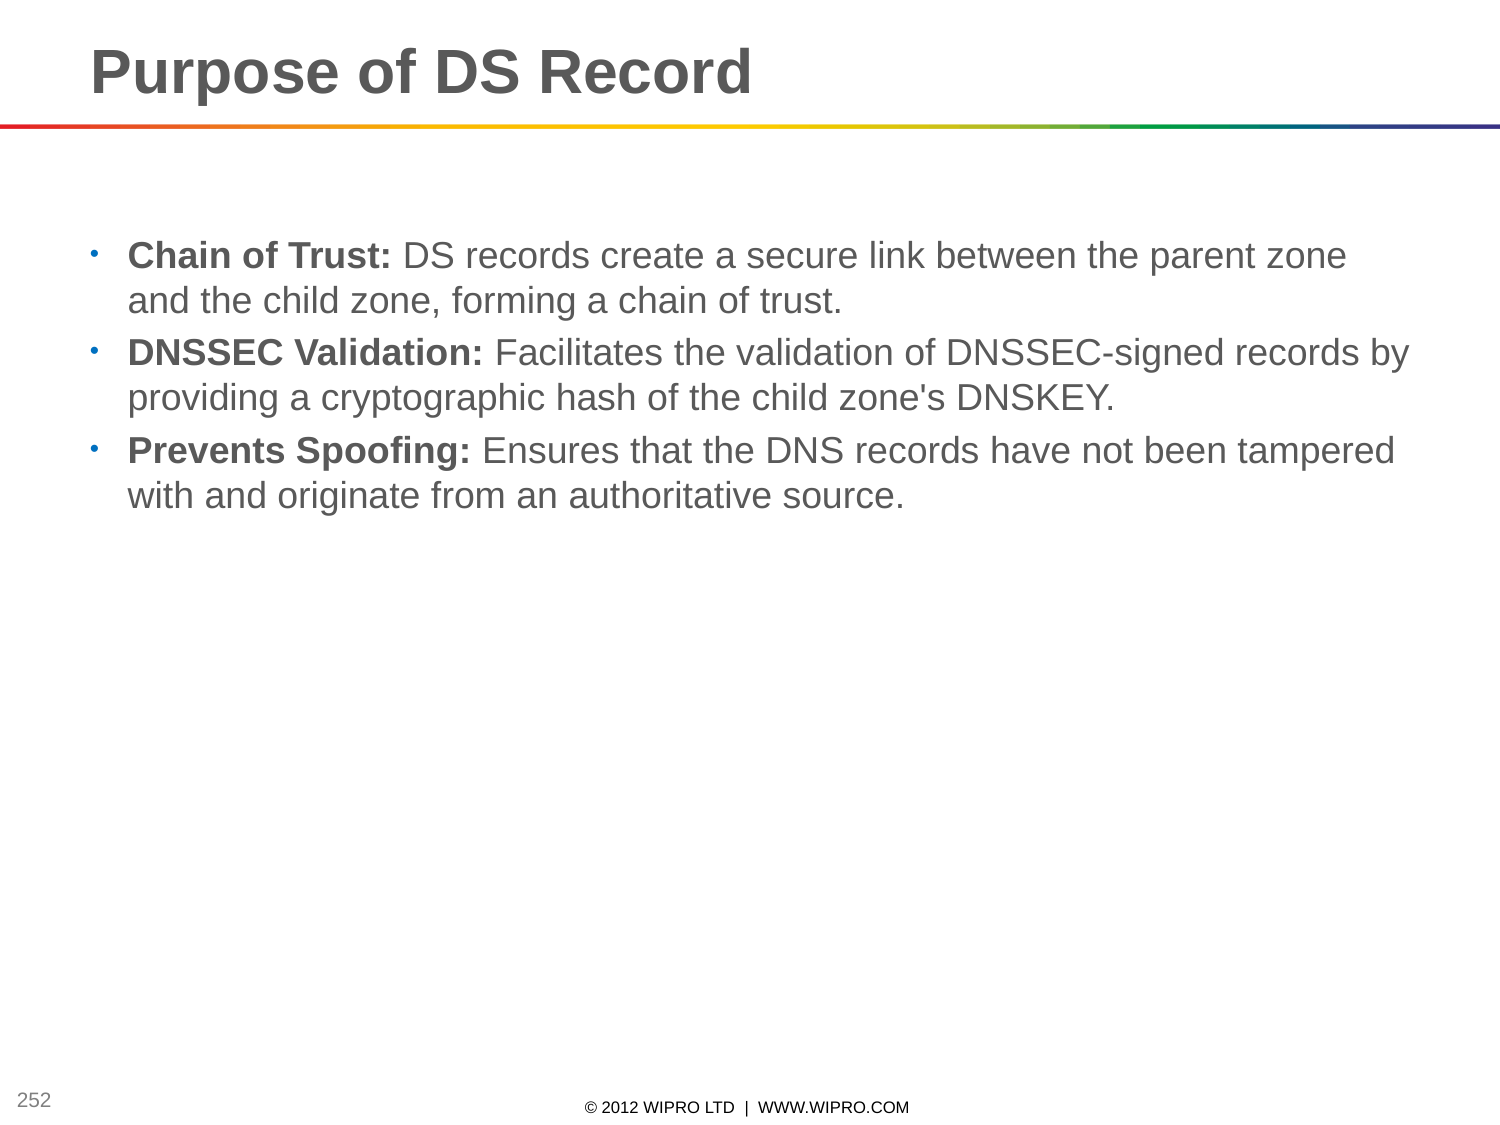

Purpose of DS Record
Chain of Trust: DS records create a secure link between the parent zone and the child zone, forming a chain of trust.
DNSSEC Validation: Facilitates the validation of DNSSEC-signed records by providing a cryptographic hash of the child zone's DNSKEY.
Prevents Spoofing: Ensures that the DNS records have not been tampered with and originate from an authoritative source.